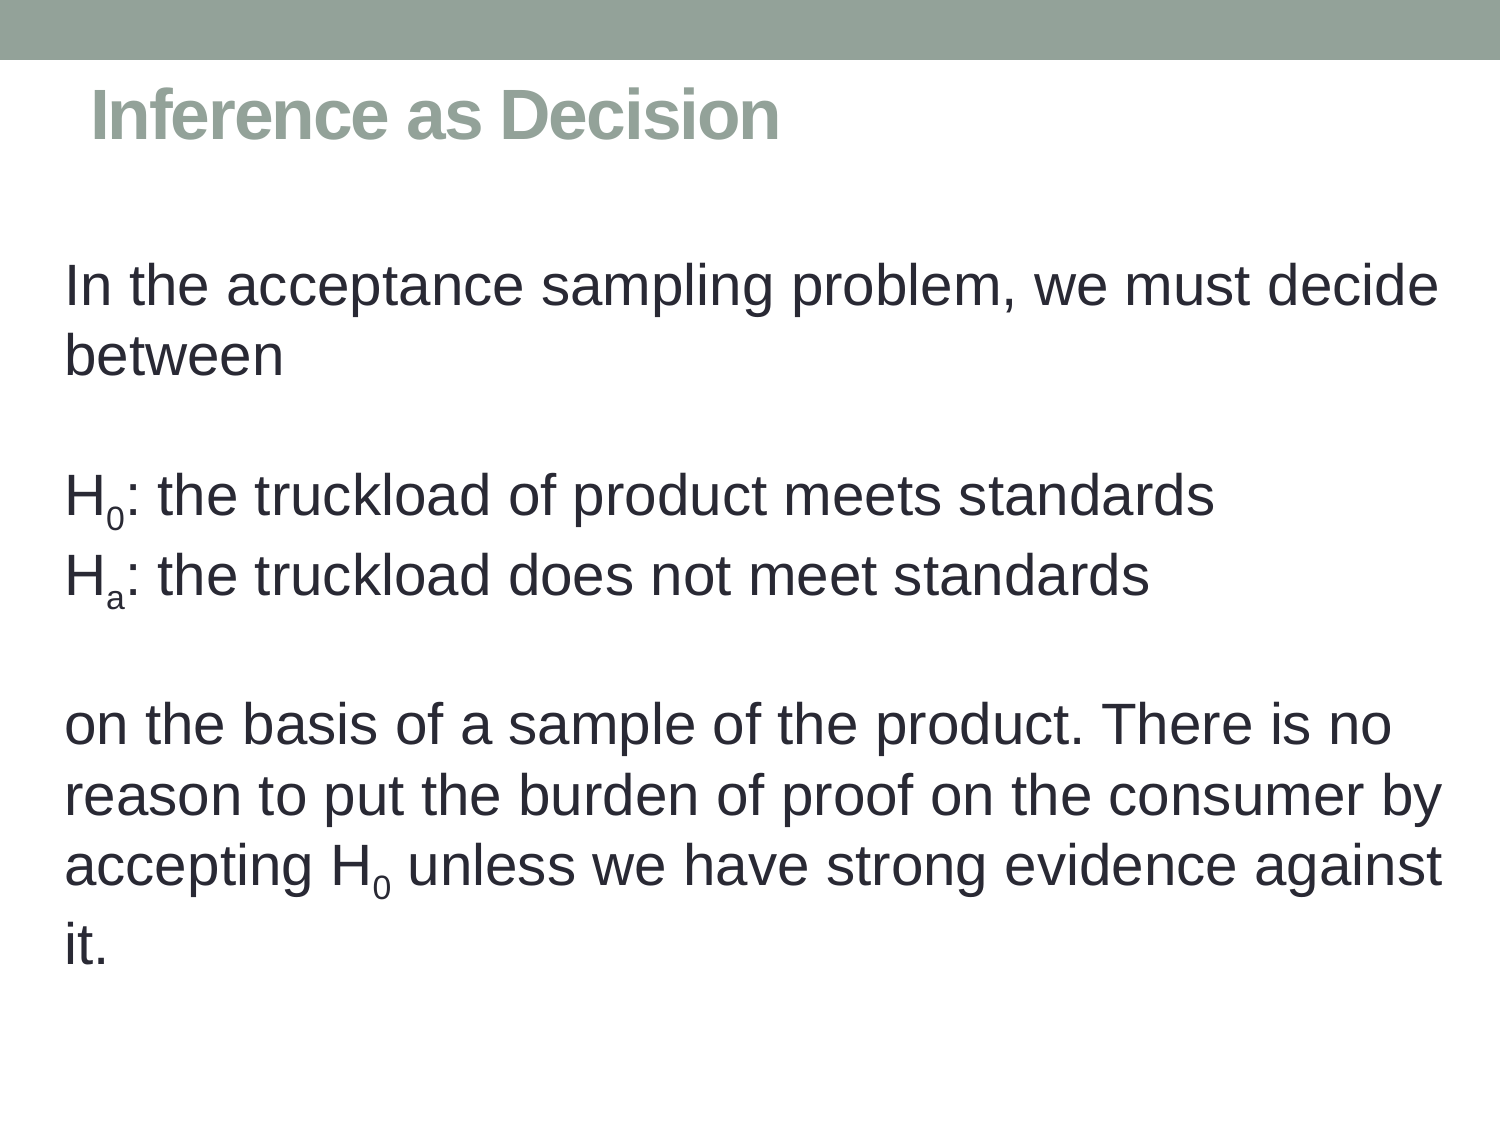

# Inference as Decision
In the acceptance sampling problem, we must decide between

H0: the truckload of product meets standards
Ha: the truckload does not meet standards

on the basis of a sample of the product. There is no reason to put the burden of proof on the consumer by accepting H0 unless we have strong evidence against it.